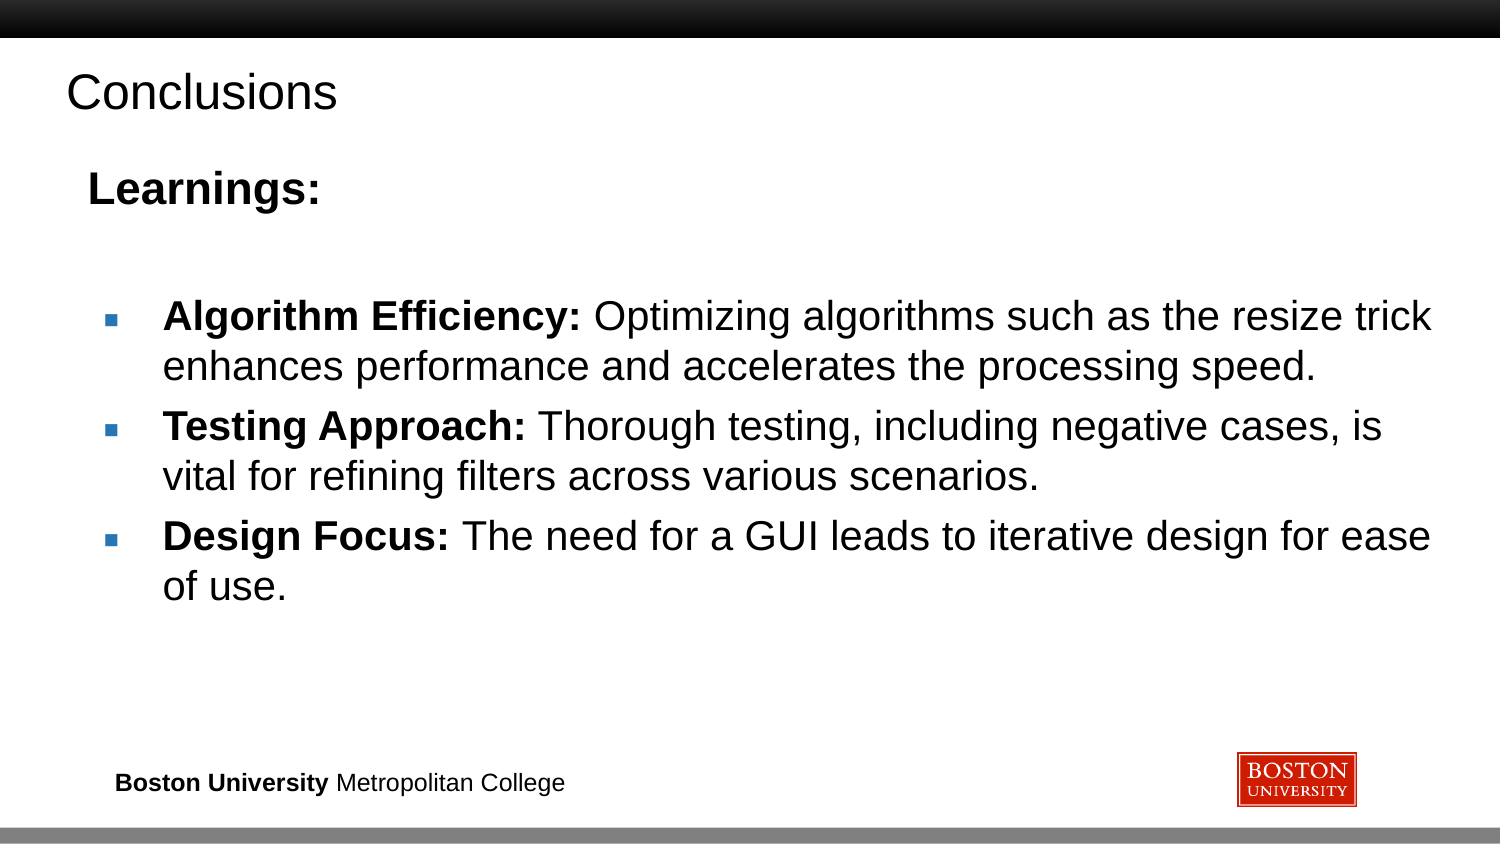

# Conclusions
Learnings:

Algorithm Efficiency: Optimizing algorithms such as the resize trick enhances performance and accelerates the processing speed.
Testing Approach: Thorough testing, including negative cases, is vital for refining filters across various scenarios.
Design Focus: The need for a GUI leads to iterative design for ease of use.